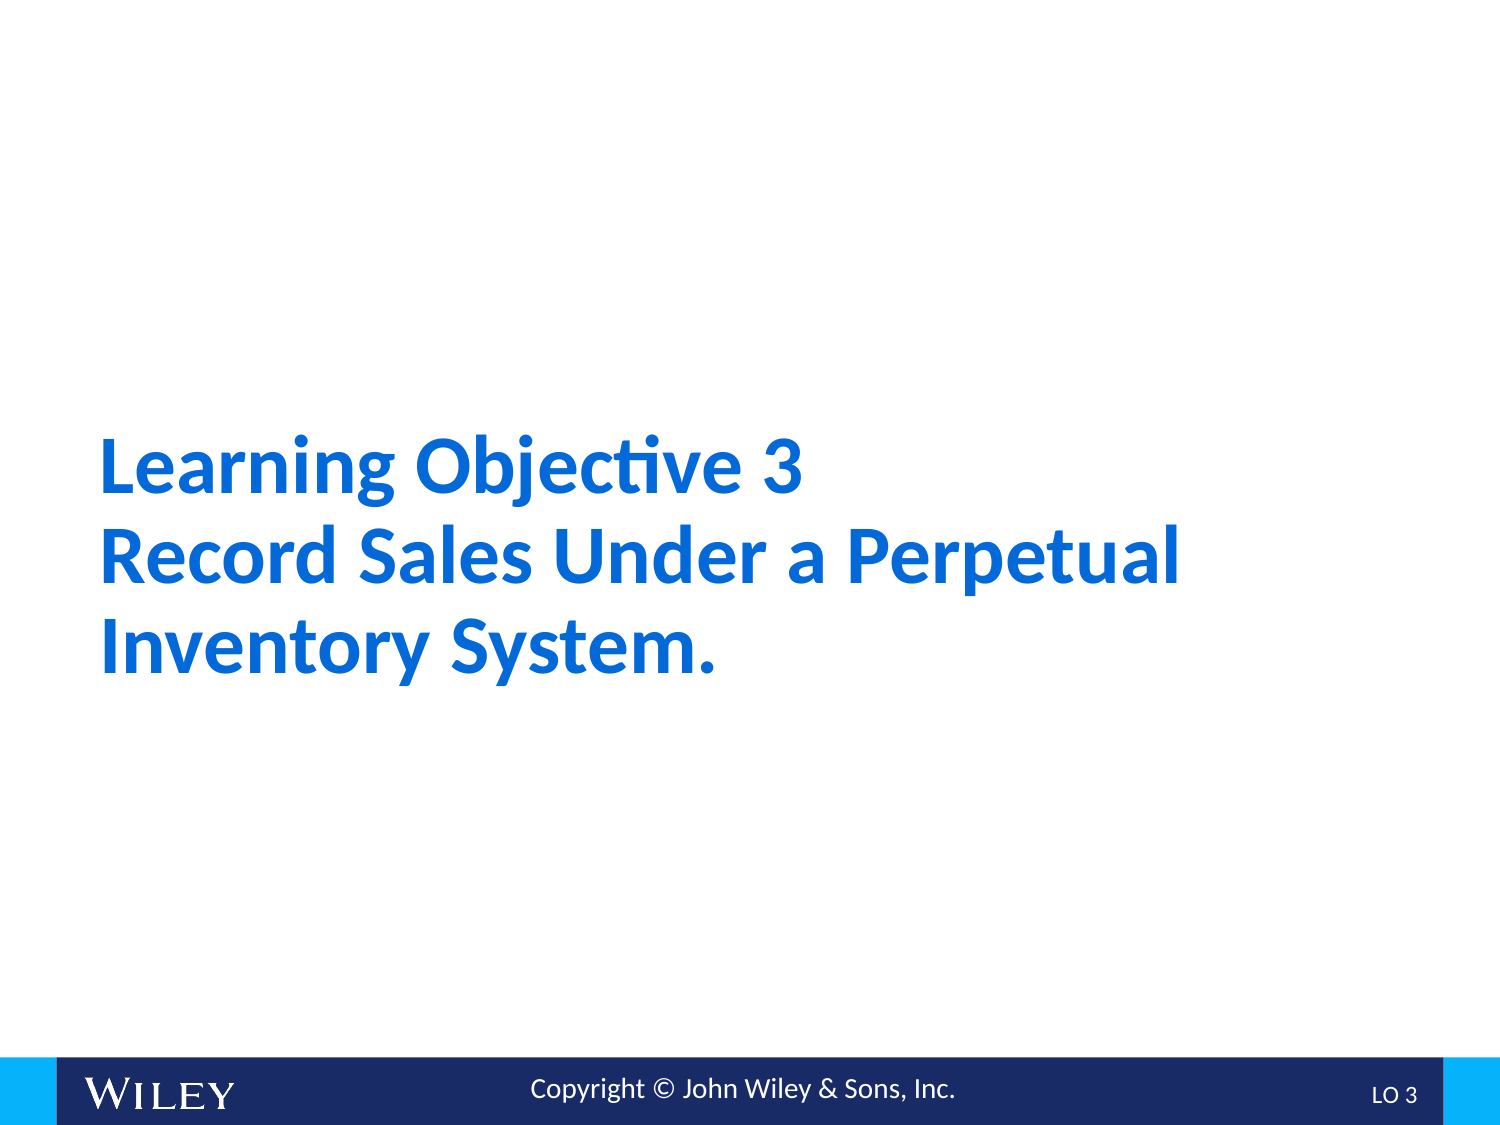

# Learning Objective 3 Record Sales Under a Perpetual Inventory System.
L O 3